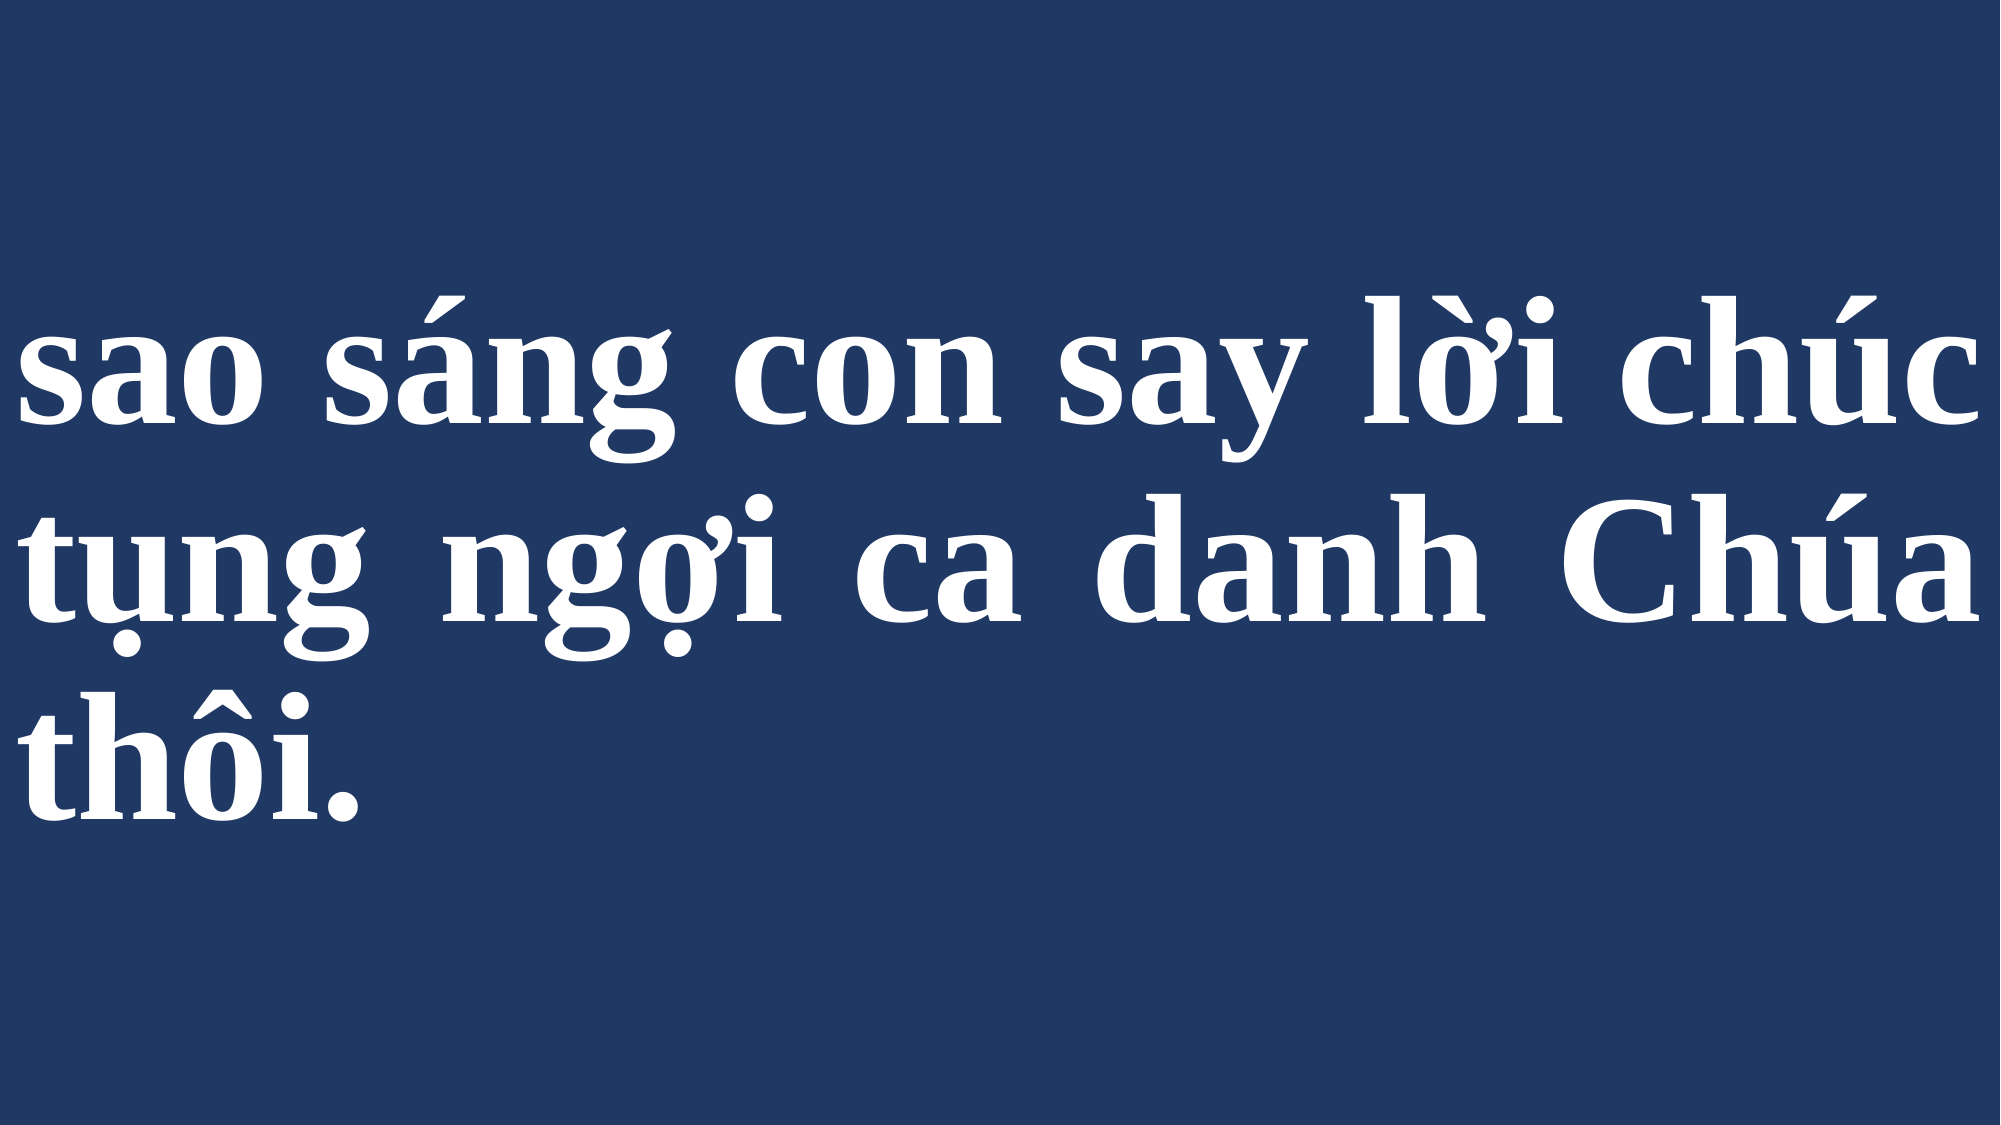

# sao sáng con say lời chúc tụng ngợi ca danh Chúa thôi.